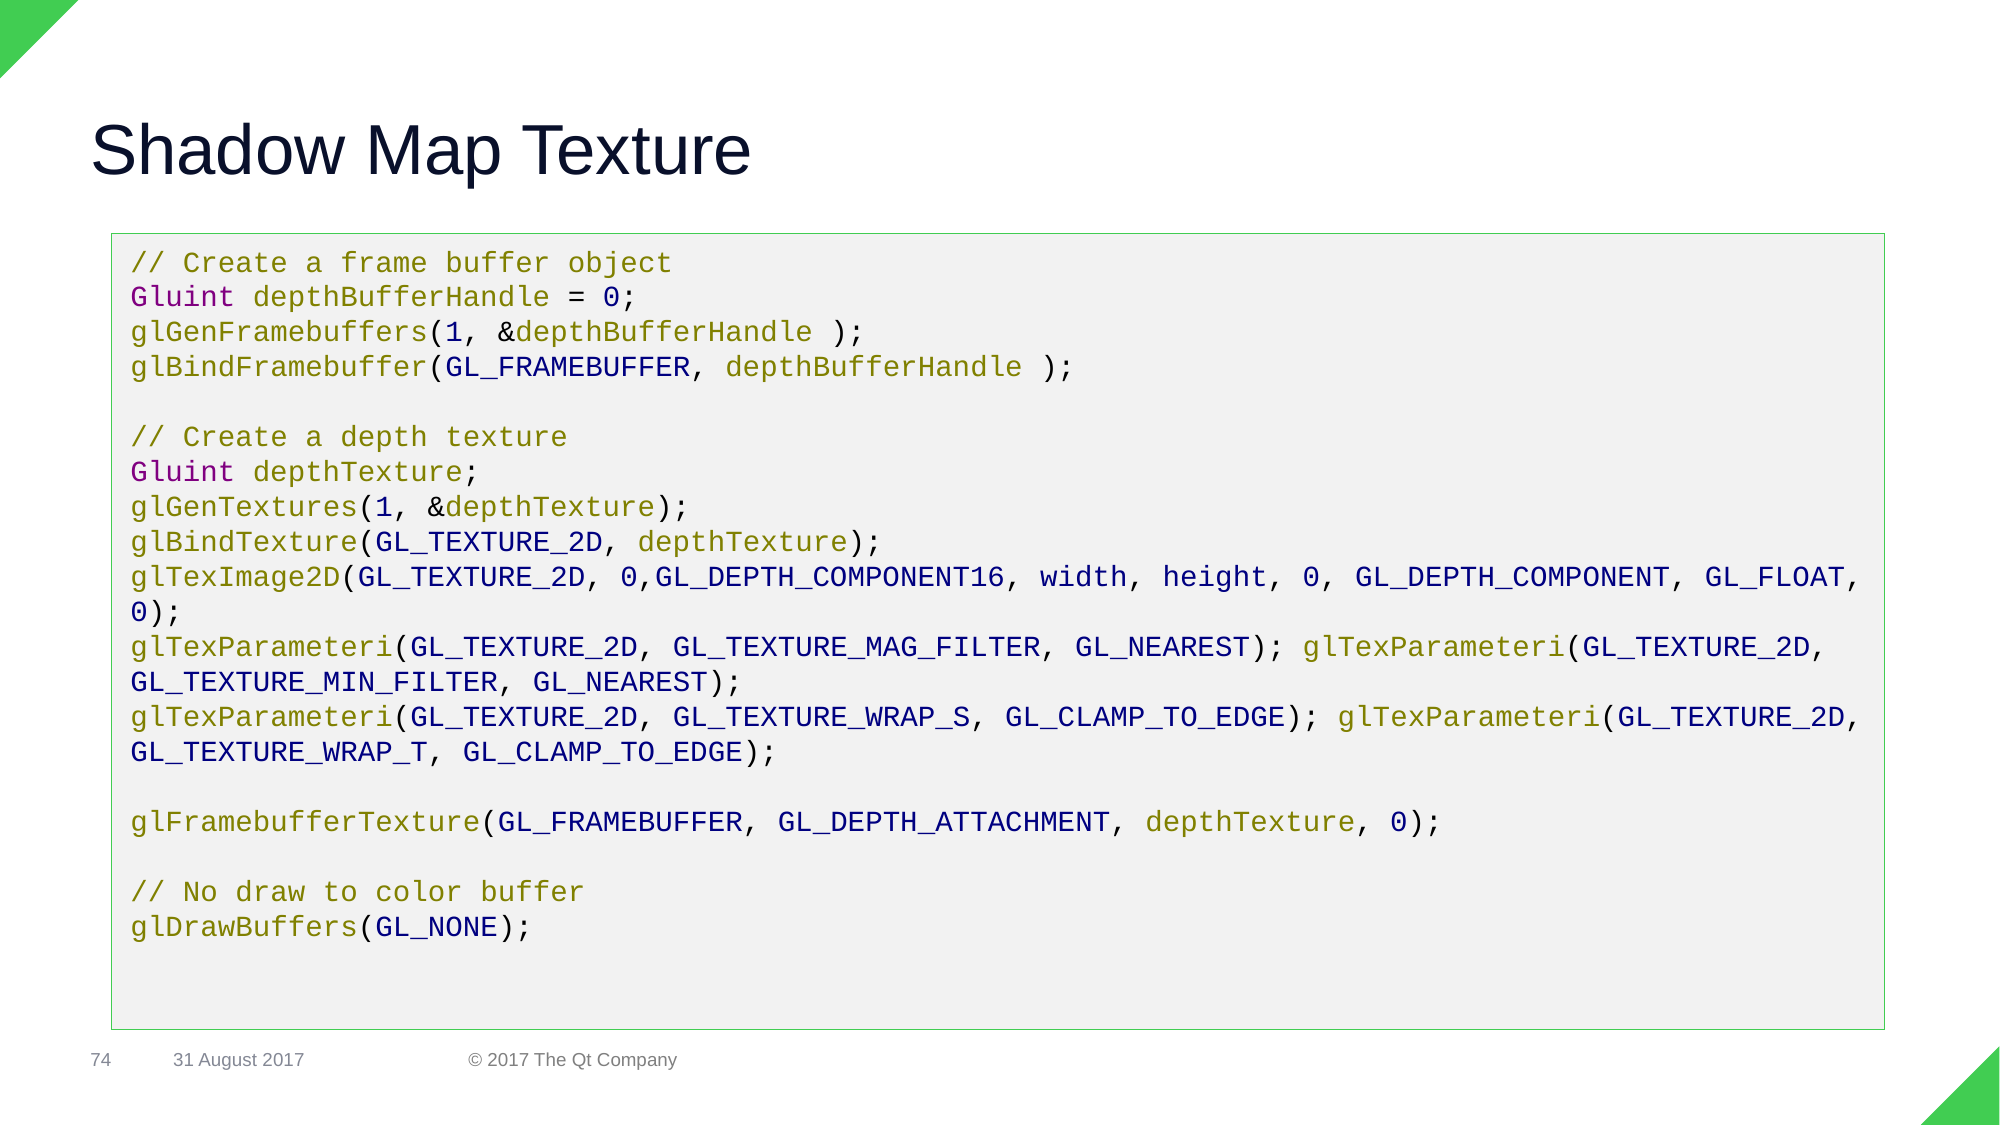

# Shadow Map Texture
// Create a frame buffer object
Gluint depthBufferHandle = 0;
glGenFramebuffers(1, &depthBufferHandle );
glBindFramebuffer(GL_FRAMEBUFFER, depthBufferHandle );

// Create a depth texture
Gluint depthTexture;
glGenTextures(1, &depthTexture);
glBindTexture(GL_TEXTURE_2D, depthTexture);
glTexImage2D(GL_TEXTURE_2D, 0,GL_DEPTH_COMPONENT16, width, height, 0, GL_DEPTH_COMPONENT, GL_FLOAT, 0);
glTexParameteri(GL_TEXTURE_2D, GL_TEXTURE_MAG_FILTER, GL_NEAREST); glTexParameteri(GL_TEXTURE_2D, GL_TEXTURE_MIN_FILTER, GL_NEAREST);
glTexParameteri(GL_TEXTURE_2D, GL_TEXTURE_WRAP_S, GL_CLAMP_TO_EDGE); glTexParameteri(GL_TEXTURE_2D, GL_TEXTURE_WRAP_T, GL_CLAMP_TO_EDGE);

glFramebufferTexture(GL_FRAMEBUFFER, GL_DEPTH_ATTACHMENT, depthTexture, 0);
// No draw to color buffer
glDrawBuffers(GL_NONE);

74
31 August 2017
© 2017 The Qt Company